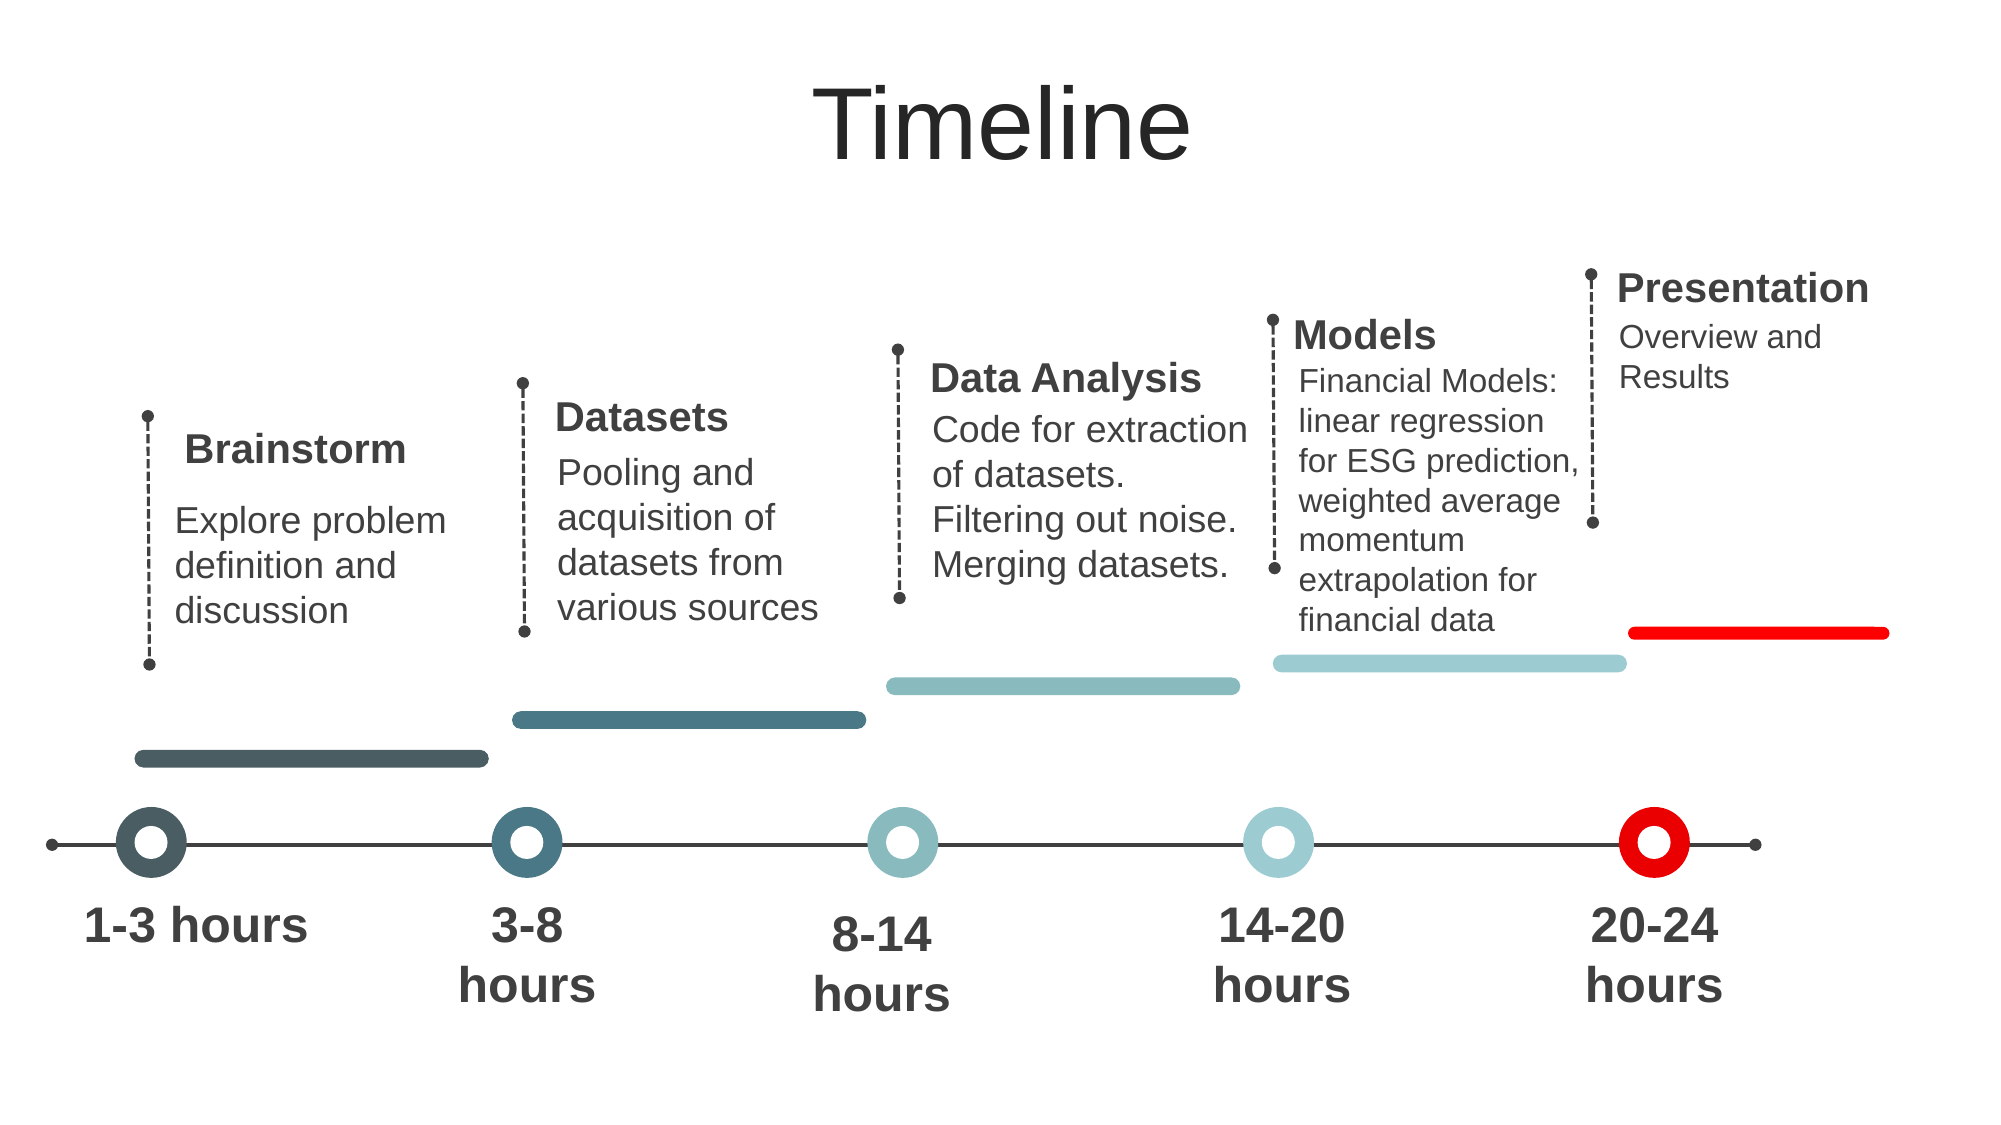

Timeline
Presentation
Overview and Results
Models
Financial Models: linear regression for ESG prediction, weighted average momentum extrapolation for financial data
Data Analysis
Code for extraction of datasets. Filtering out noise. Merging datasets.
Datasets
Pooling and acquisition of datasets from various sources
Brainstorm
Explore problem definition and discussion

14-20 hours
1-3 hours
3-8 hours
20-24 hours
8-14 hours